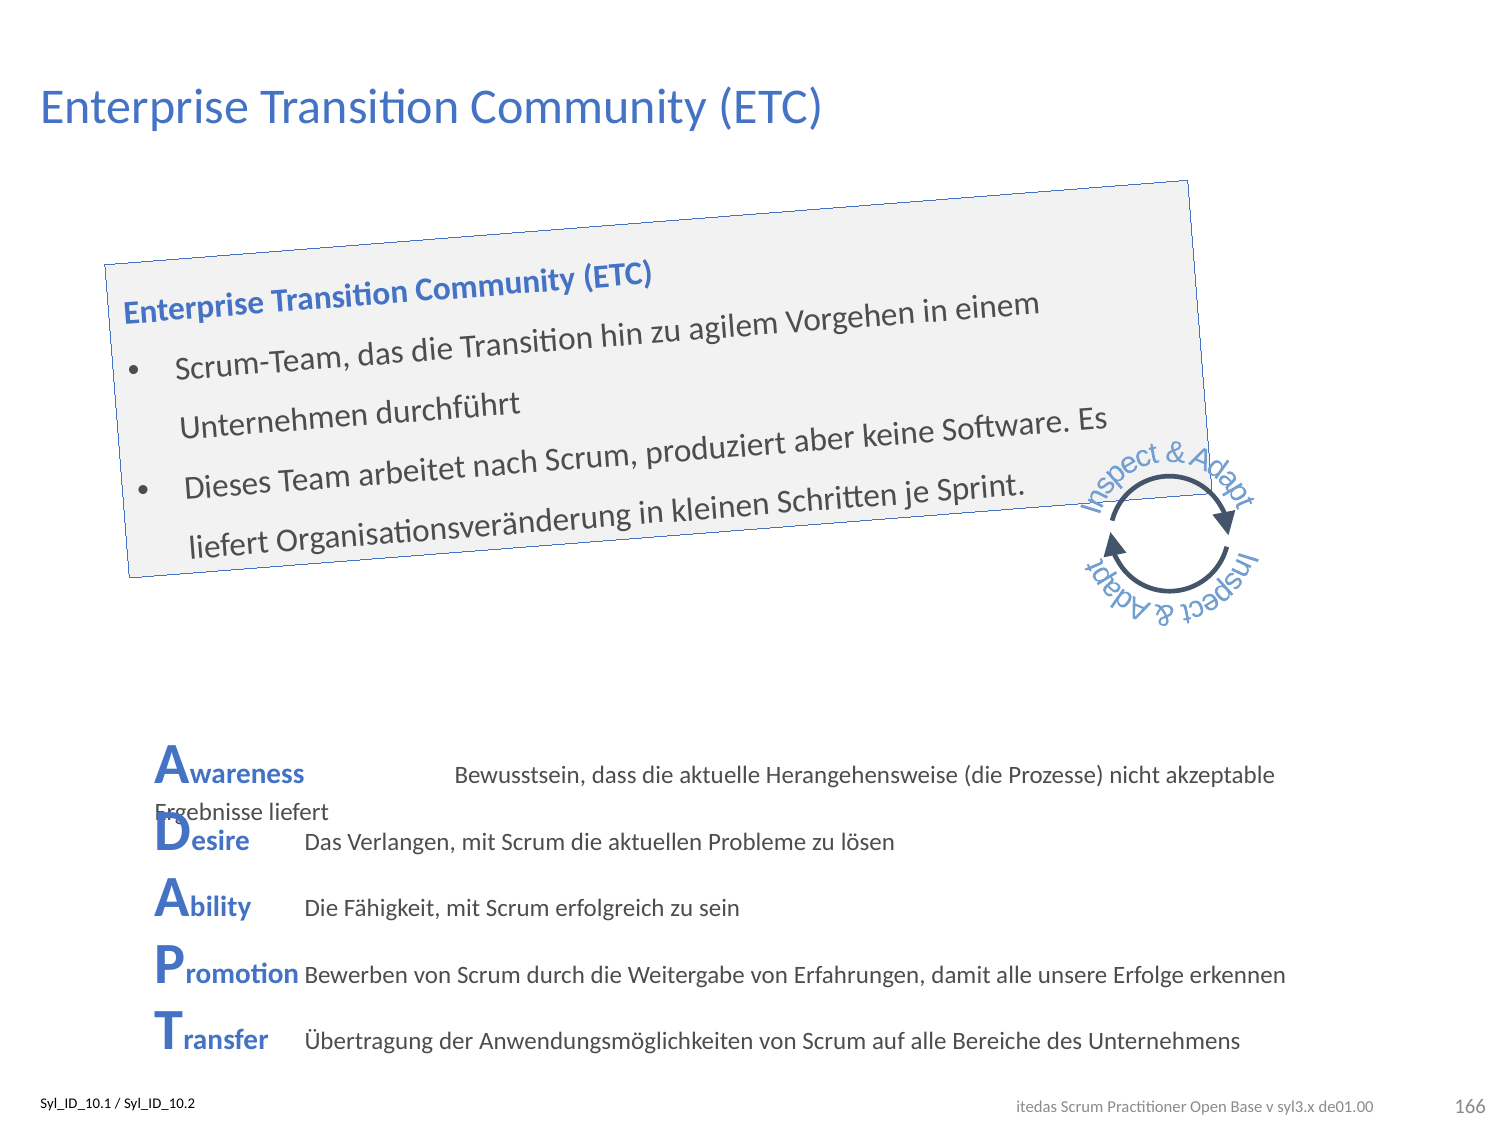

# Enterprise Transition Community (ETC)
Enterprise Transition Community (ETC)
Scrum-Team, das die Transition hin zu agilem Vorgehen in einem Unternehmen durchführt
Dieses Team arbeitet nach Scrum, produziert aber keine Software. Es liefert Organisationsveränderung in kleinen Schritten je Sprint.

  Inspect & Adapt      Inspect & Adapt

Awareness	Bewusstsein, dass die aktuelle Herangehensweise (die Prozesse) nicht akzeptable Ergebnisse liefert
Desire	Das Verlangen, mit Scrum die aktuellen Probleme zu lösen
Ability	Die Fähigkeit, mit Scrum erfolgreich zu sein
Promotion	Bewerben von Scrum durch die Weitergabe von Erfahrungen, damit alle unsere Erfolge erkennen
Transfer	Übertragung der Anwendungsmöglichkeiten von Scrum auf alle Bereiche des Unternehmens
166
Syl_ID_10.1 / Syl_ID_10.2
itedas Scrum Practitioner Open Base v syl3.x de01.00